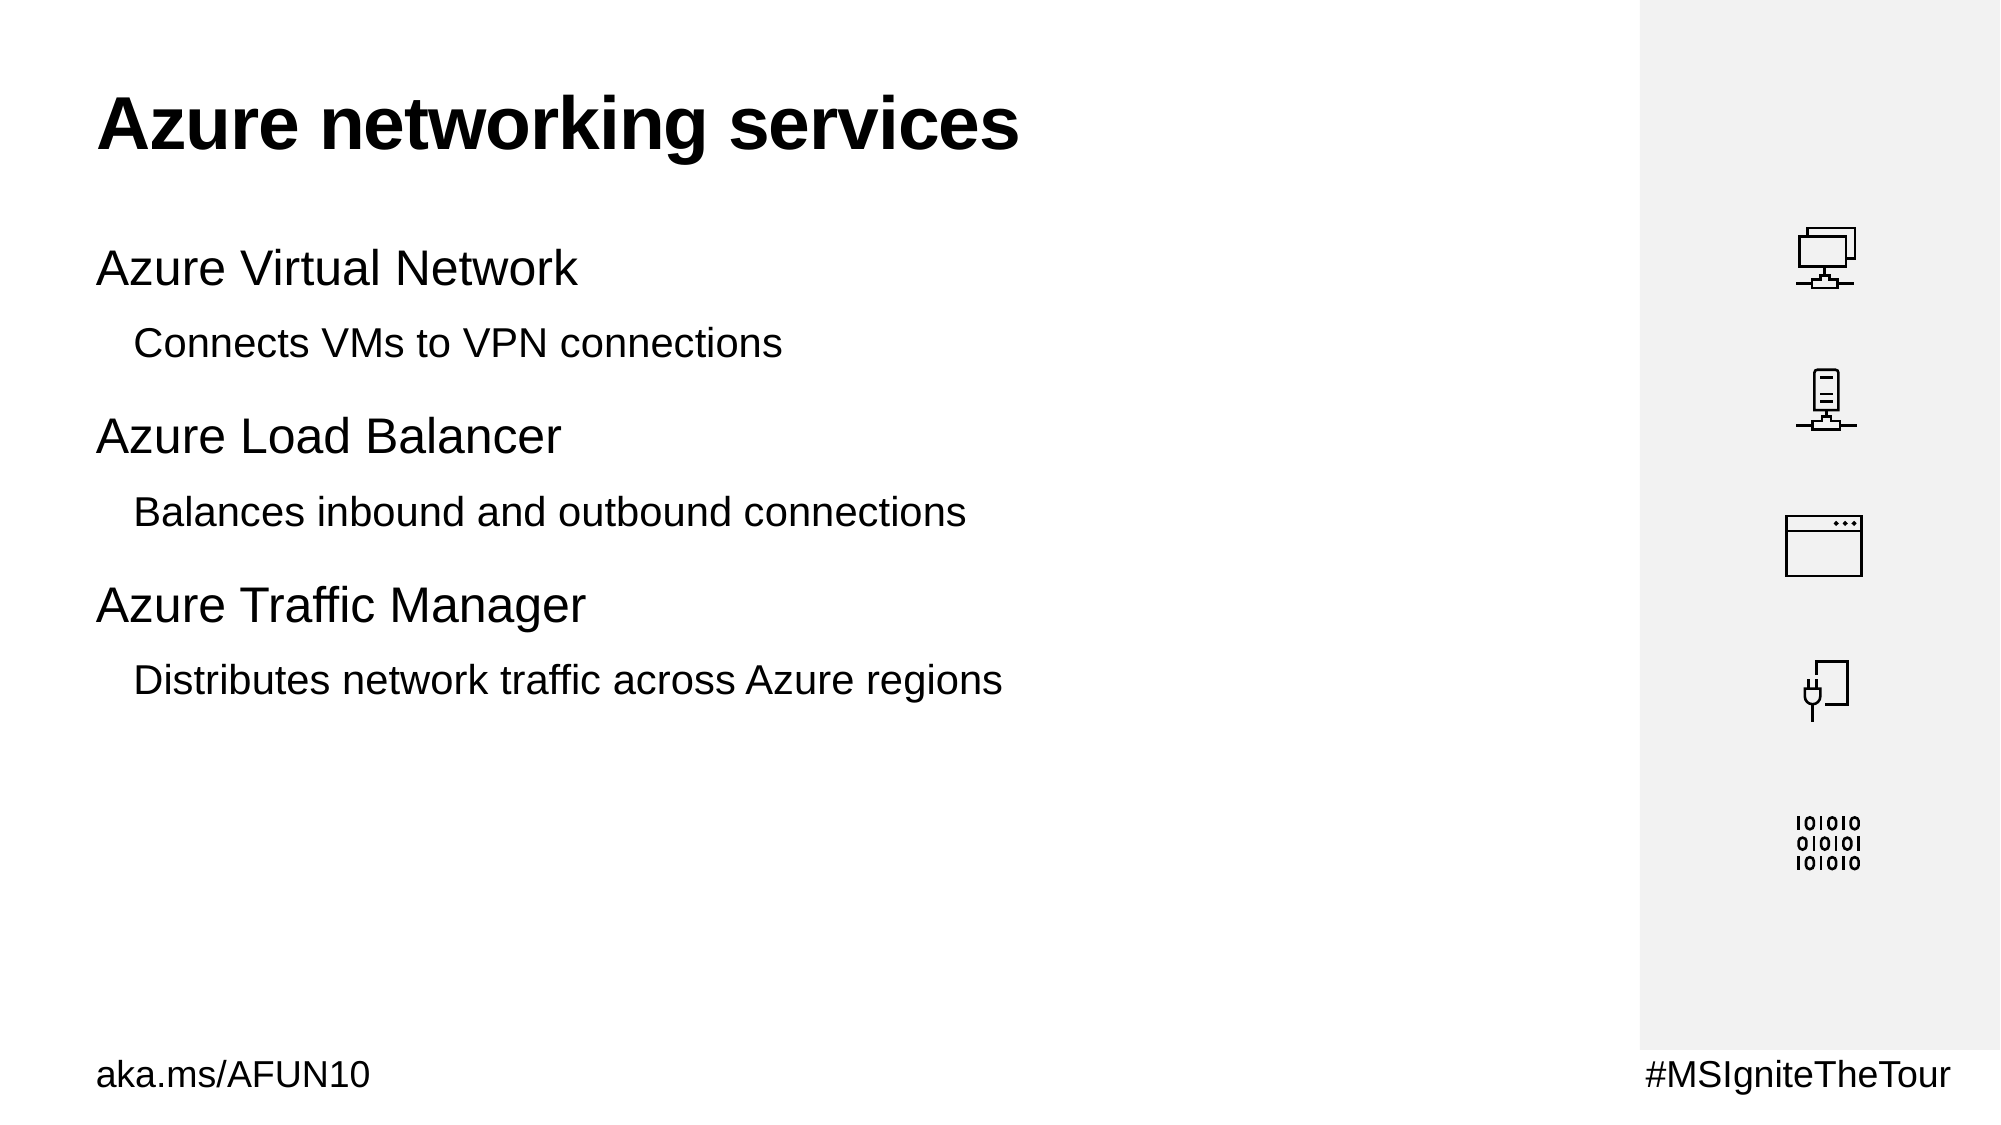

# Azure networking services

Azure Virtual Network
Connects VMs to VPN connections
Azure Load Balancer
Balances inbound and outbound connections
Azure Traffic Manager
Distributes network traffic across Azure regions